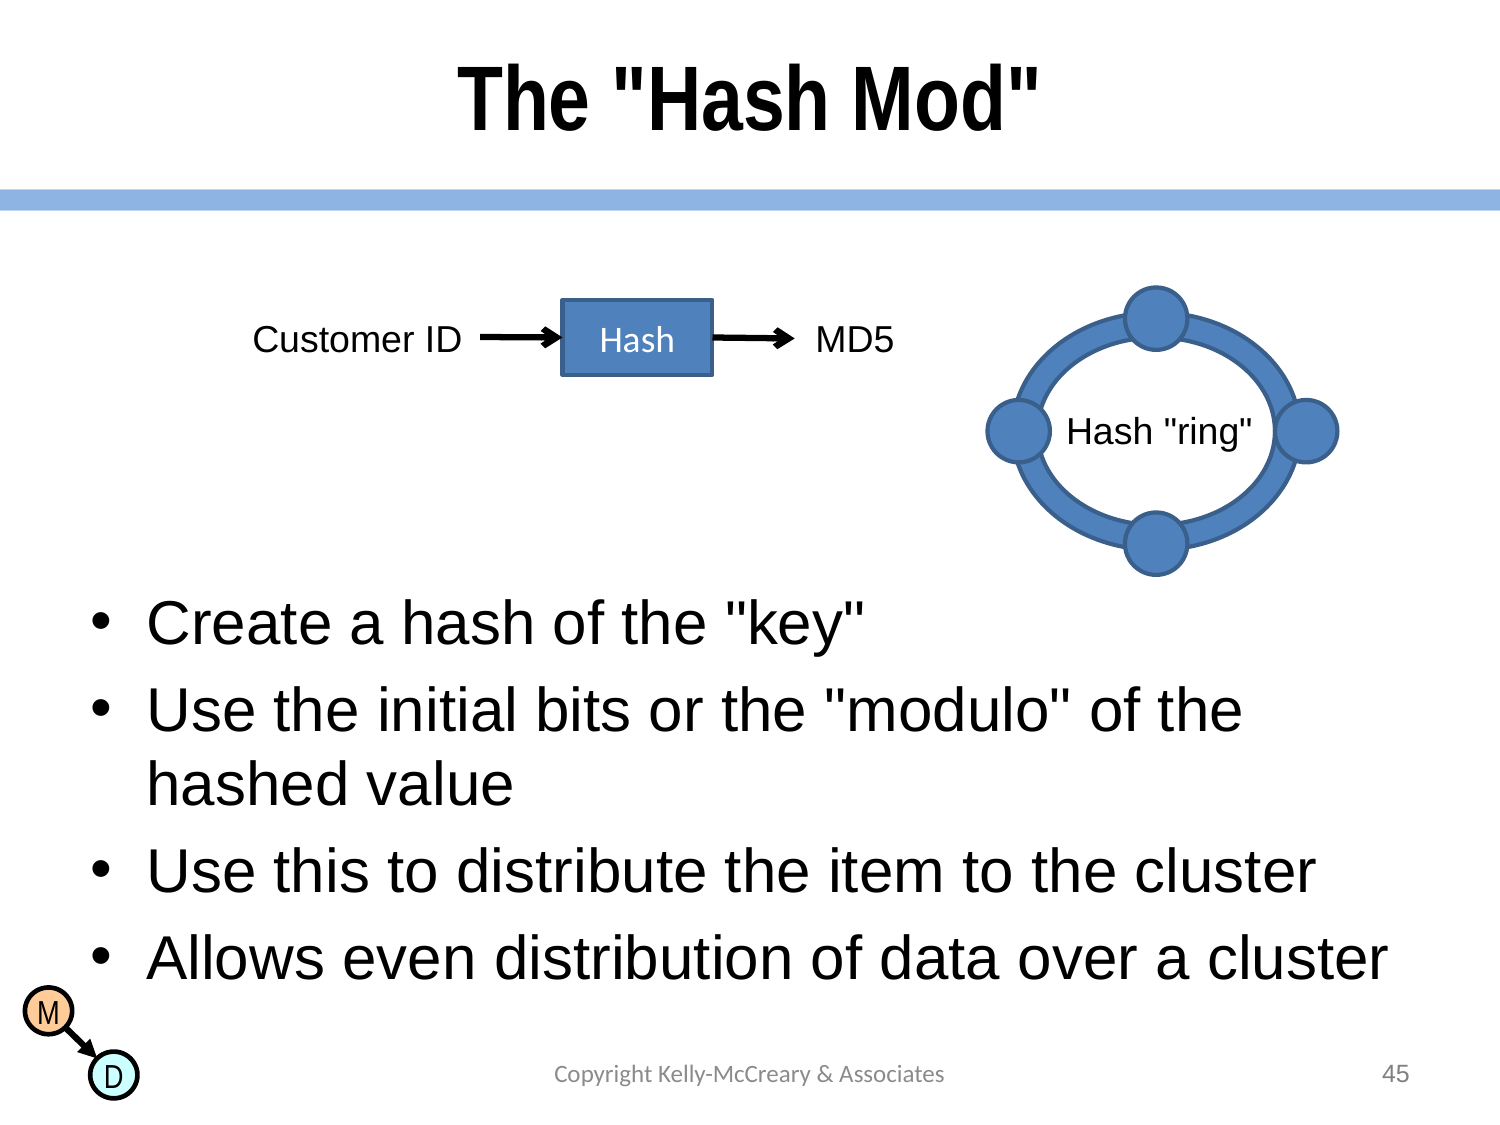

# The "Hash Mod"

Hash
Customer ID
MD5

Hash "ring"

Create a hash of the "key"
Use the initial bits or the "modulo" of the hashed value
Use this to distribute the item to the cluster
Allows even distribution of data over a cluster
Copyright Kelly-McCreary & Associates
45